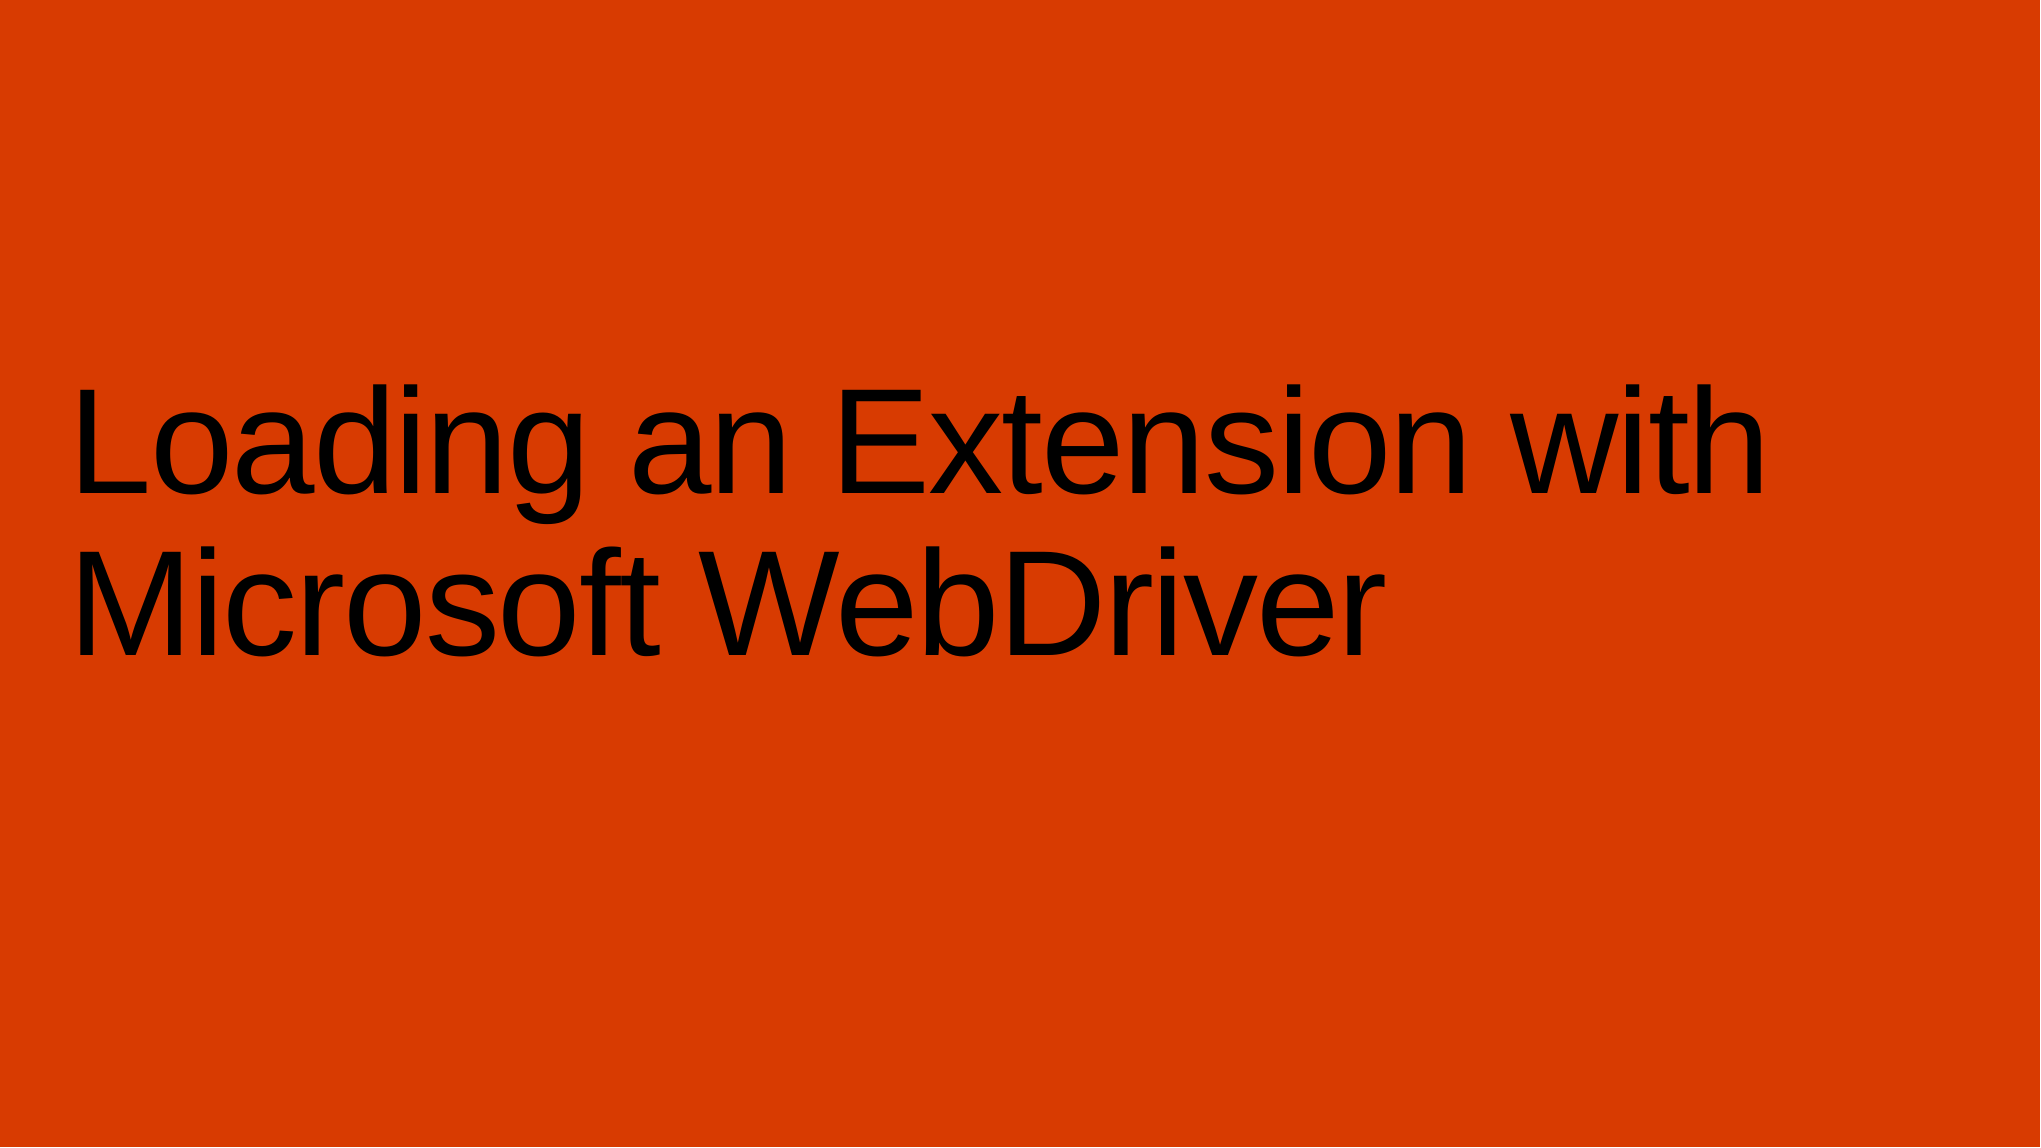

# Loading an Extension with Microsoft WebDriver